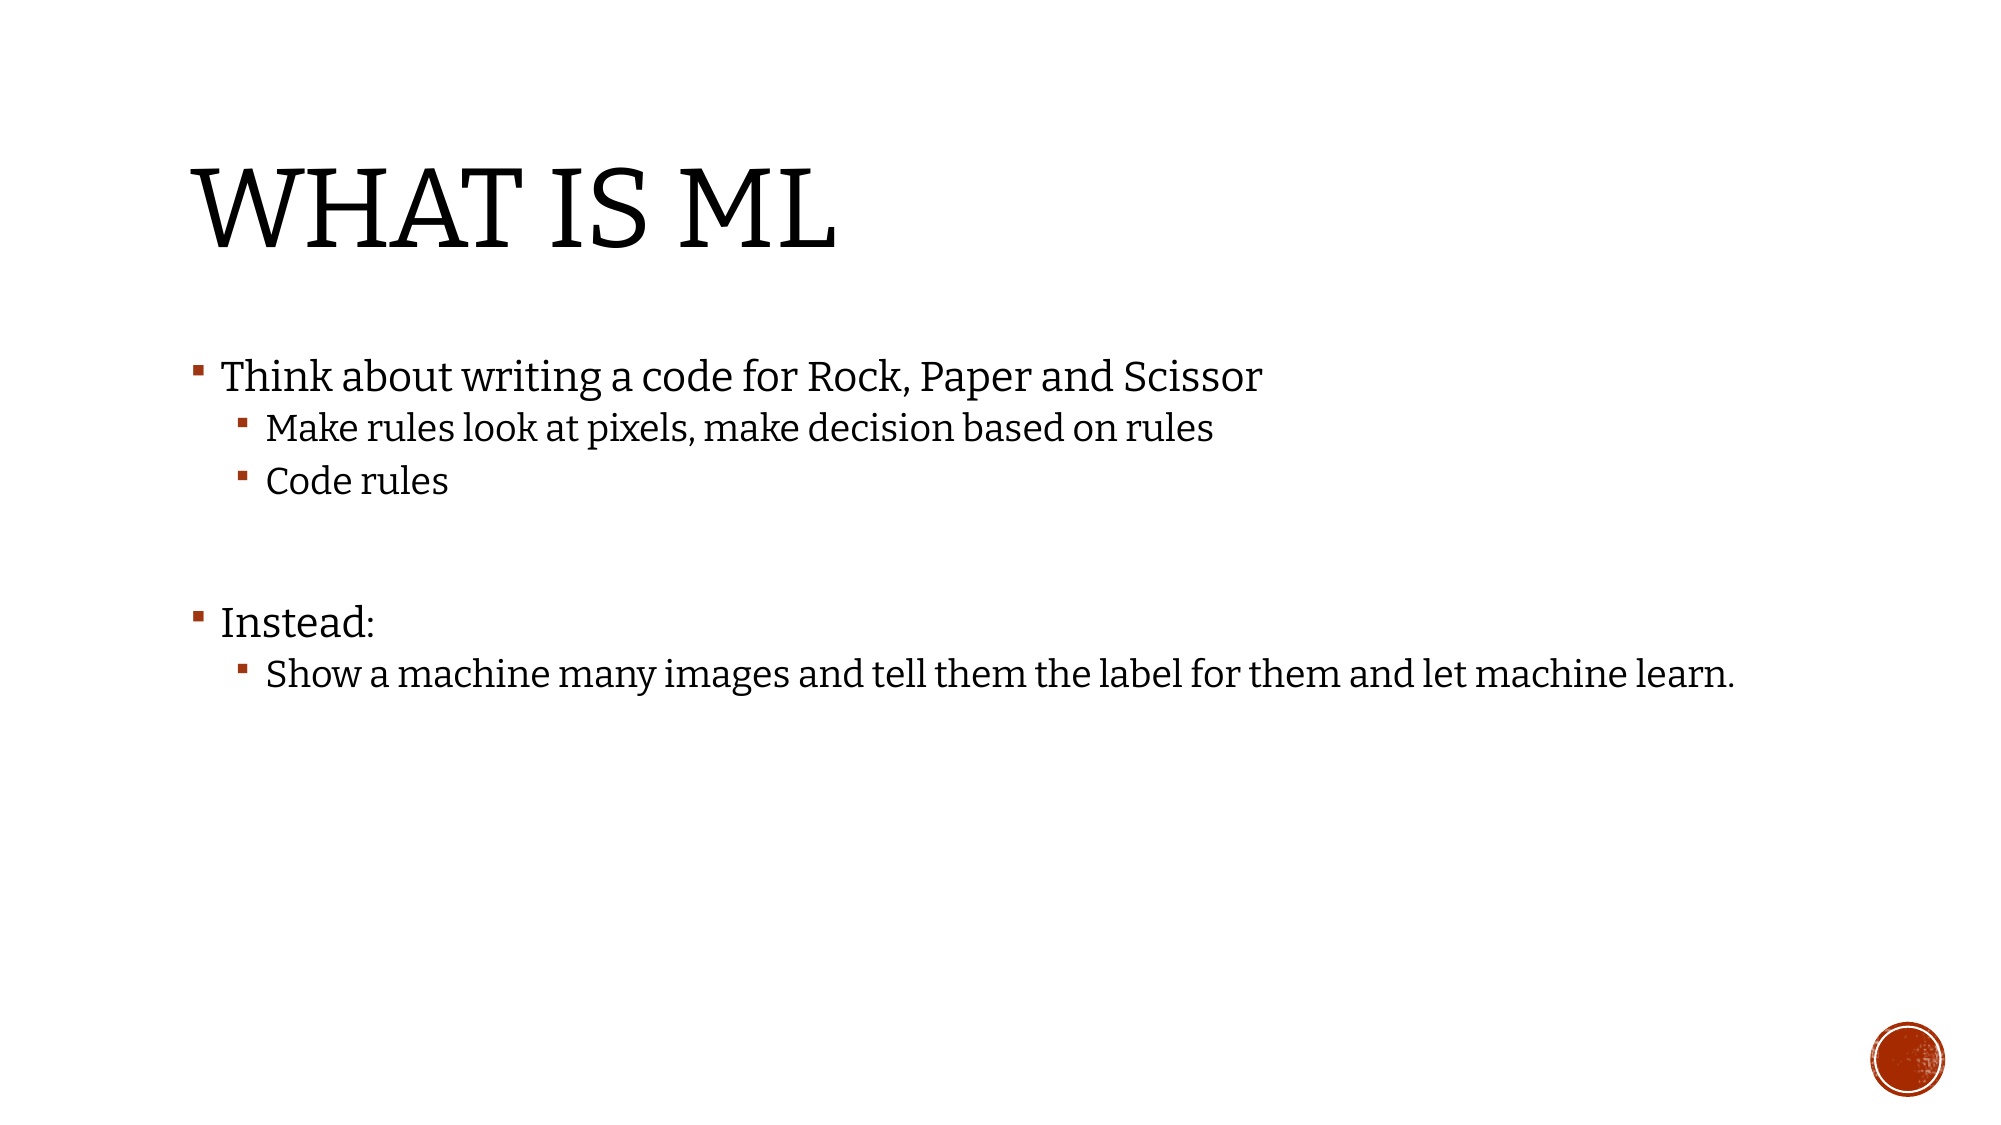

# What is ML
Think about writing a code for Rock, Paper and Scissor
Make rules look at pixels, make decision based on rules
Code rules

Instead:
Show a machine many images and tell them the label for them and let machine learn.